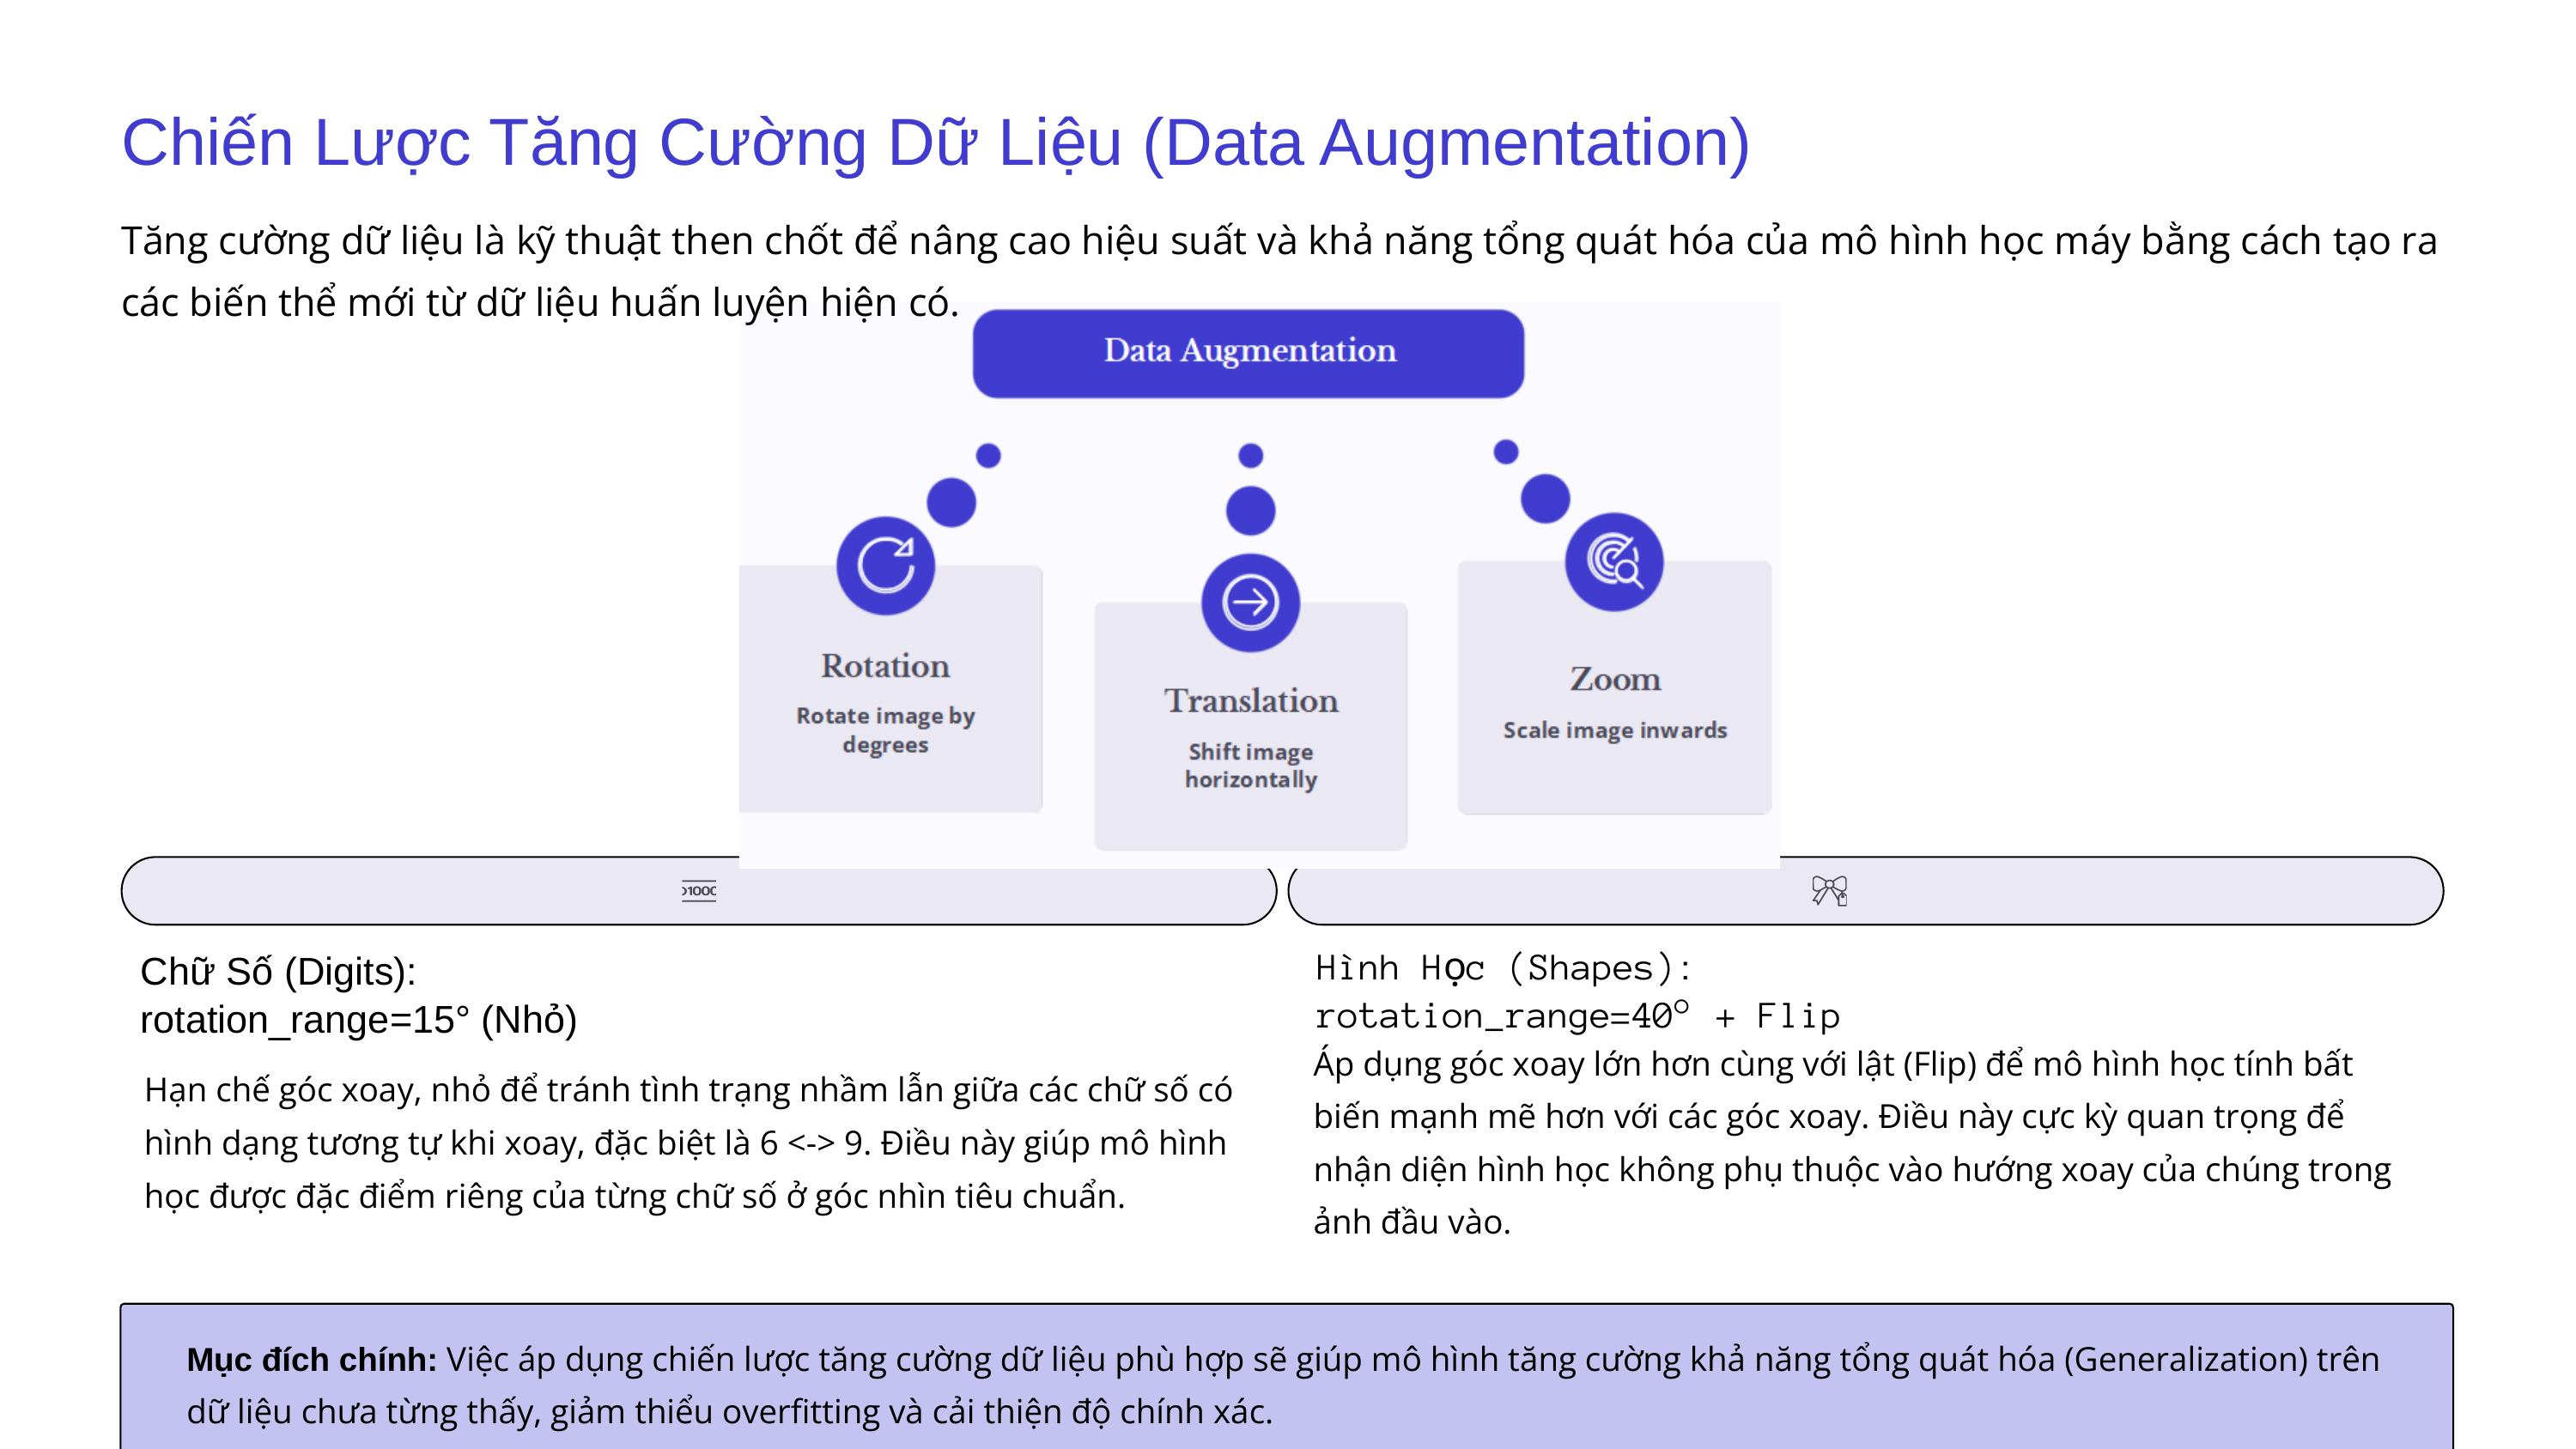

Chiến Lược Tăng Cường Dữ Liệu (Data Augmentation)
Tăng cường dữ liệu là kỹ thuật then chốt để nâng cao hiệu suất và khả năng tổng quát hóa của mô hình học máy bằng cách tạo ra các biến thể mới từ dữ liệu huấn luyện hiện có.

Hình Học (Shapes): rotation_range=40° + Flip
Chữ Số (Digits): rotation_range=15° (Nhỏ)
Áp dụng góc xoay lớn hơn cùng với lật (Flip) để mô hình học tính bất biến mạnh mẽ hơn với các góc xoay. Điều này cực kỳ quan trọng để nhận diện hình học không phụ thuộc vào hướng xoay của chúng trong ảnh đầu vào.
Hạn chế góc xoay, nhỏ để tránh tình trạng nhầm lẫn giữa các chữ số có hình dạng tương tự khi xoay, đặc biệt là 6 <-> 9. Điều này giúp mô hình học được đặc điểm riêng của từng chữ số ở góc nhìn tiêu chuẩn.

Mục đích chính: Việc áp dụng chiến lược tăng cường dữ liệu phù hợp sẽ giúp mô hình tăng cường khả năng tổng quát hóa (Generalization) trên dữ liệu chưa từng thấy, giảm thiểu overfitting và cải thiện độ chính xác.